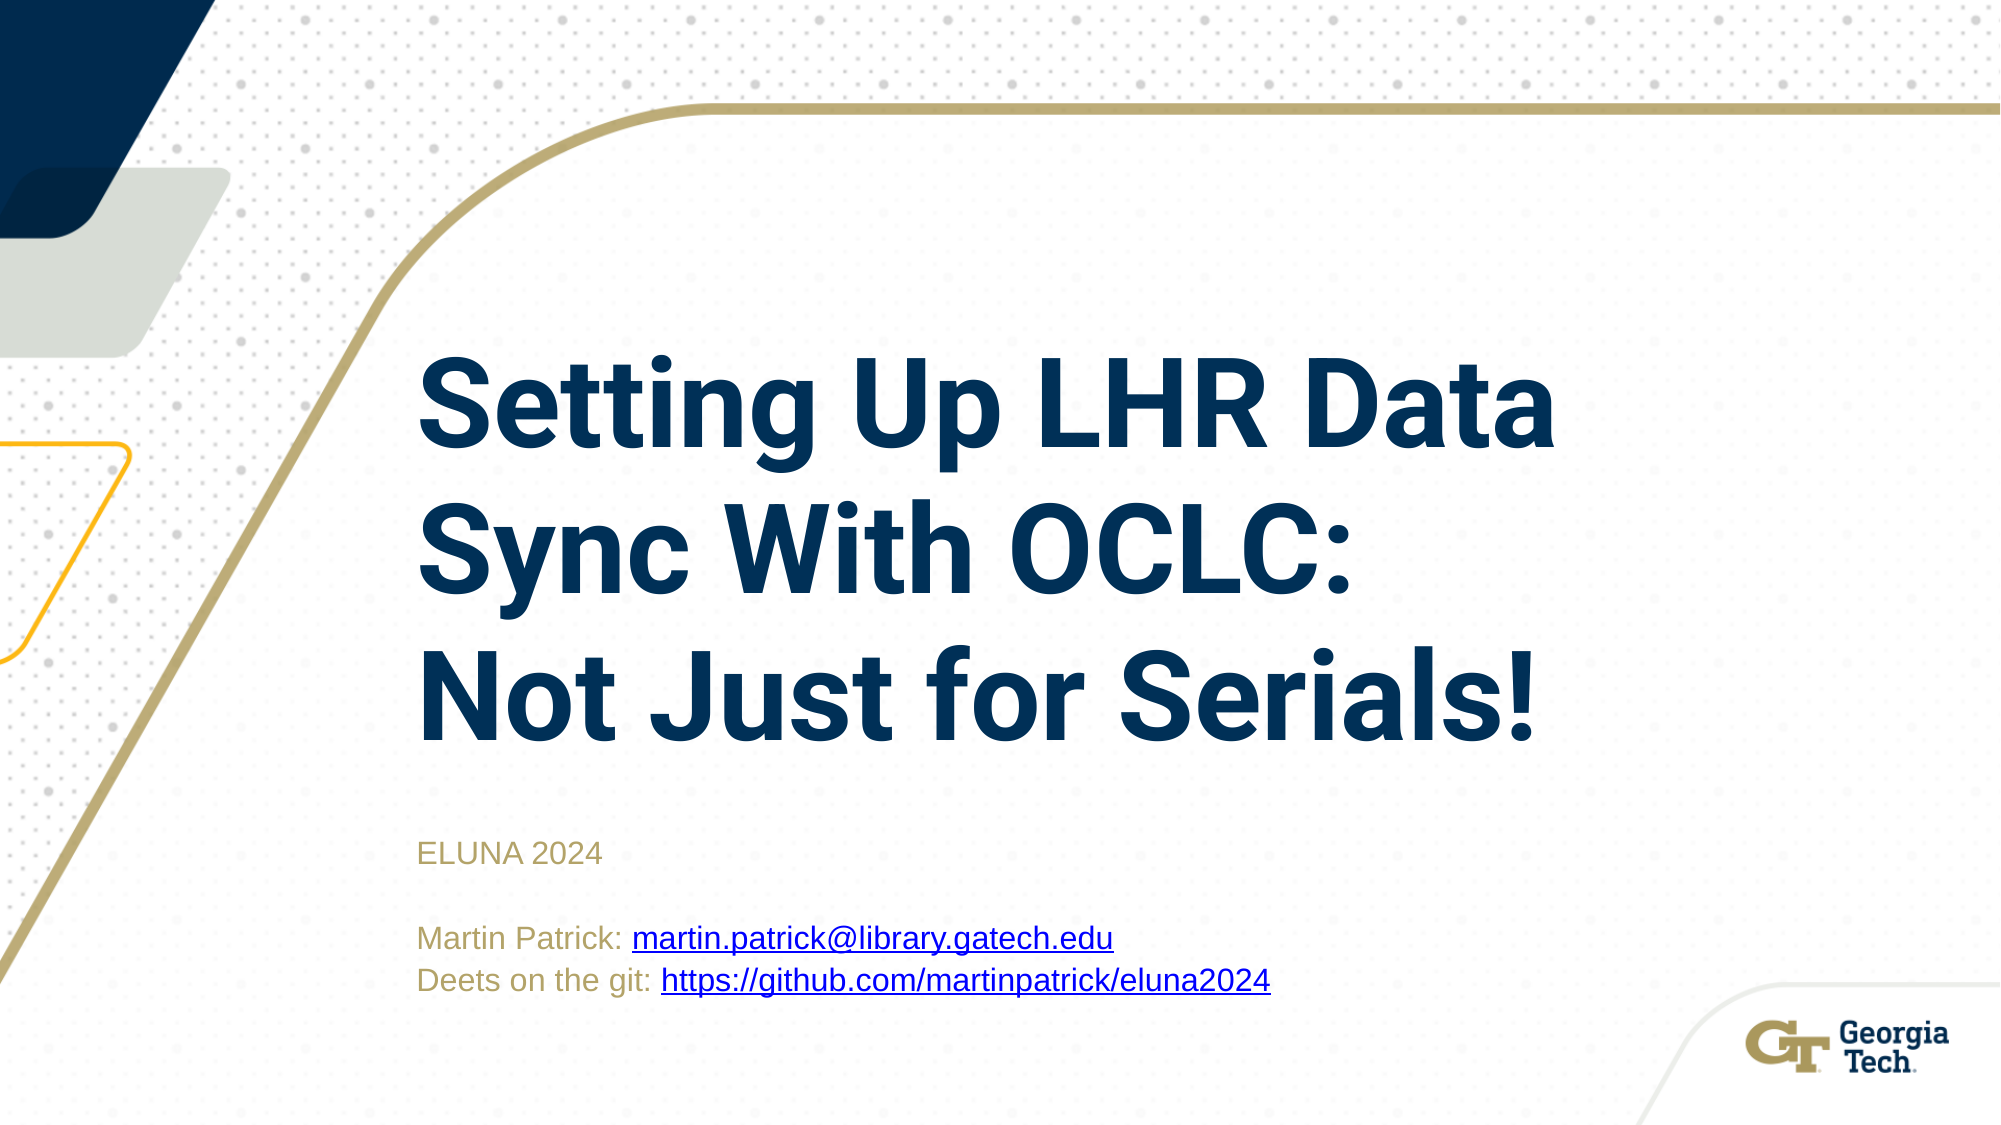

# Setting Up LHR Data Sync With OCLC: Not Just for Serials!
ELUNA 2024

Martin Patrick: martin.patrick@library.gatech.edu
Deets on the git: https://github.com/martinpatrick/eluna2024